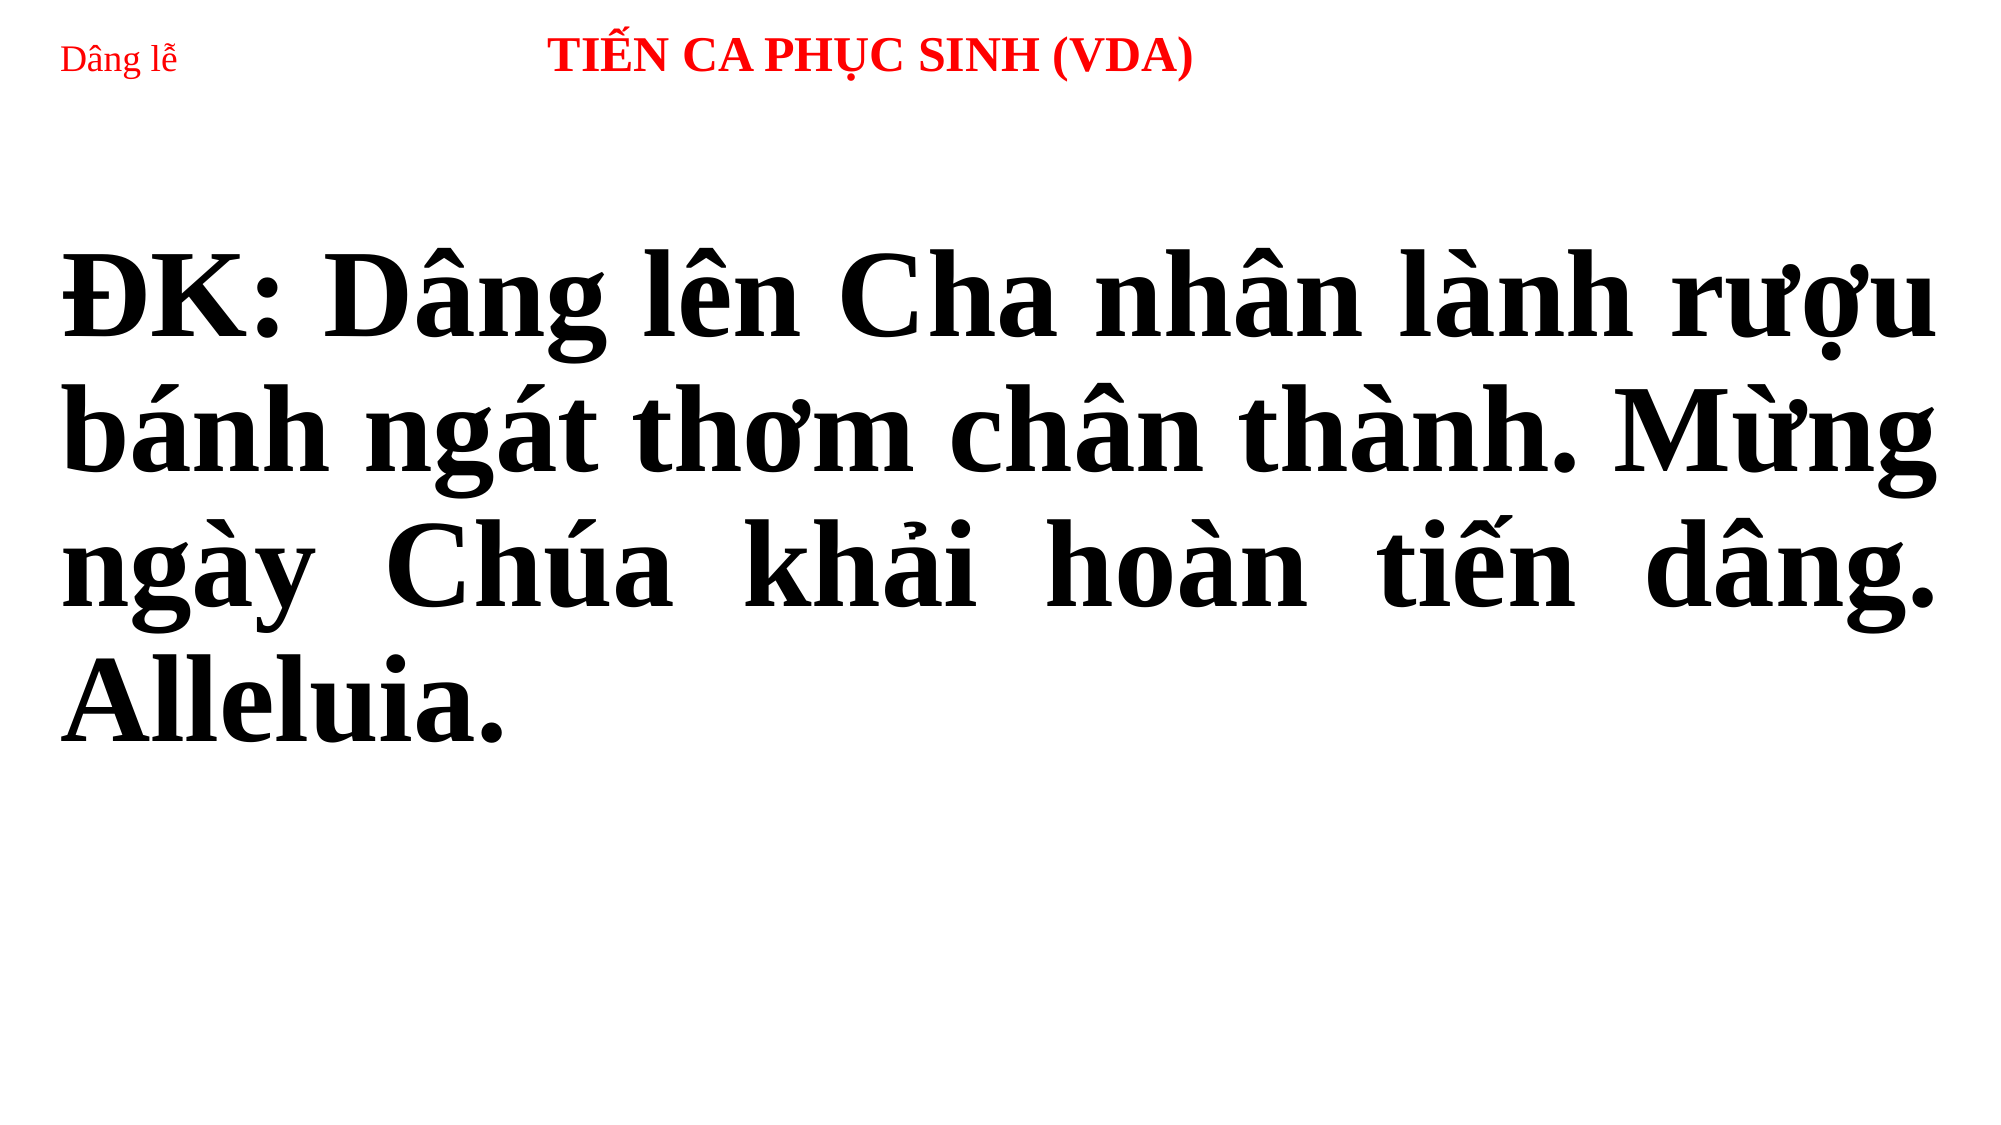

# Dâng lễ 			    TIẾN CA PHỤC SINH (VDA)
ĐK: Dâng lên Cha nhân lành rượu bánh ngát thơm chân thành. Mừng ngày Chúa khải hoàn tiến dâng. Alleluia.